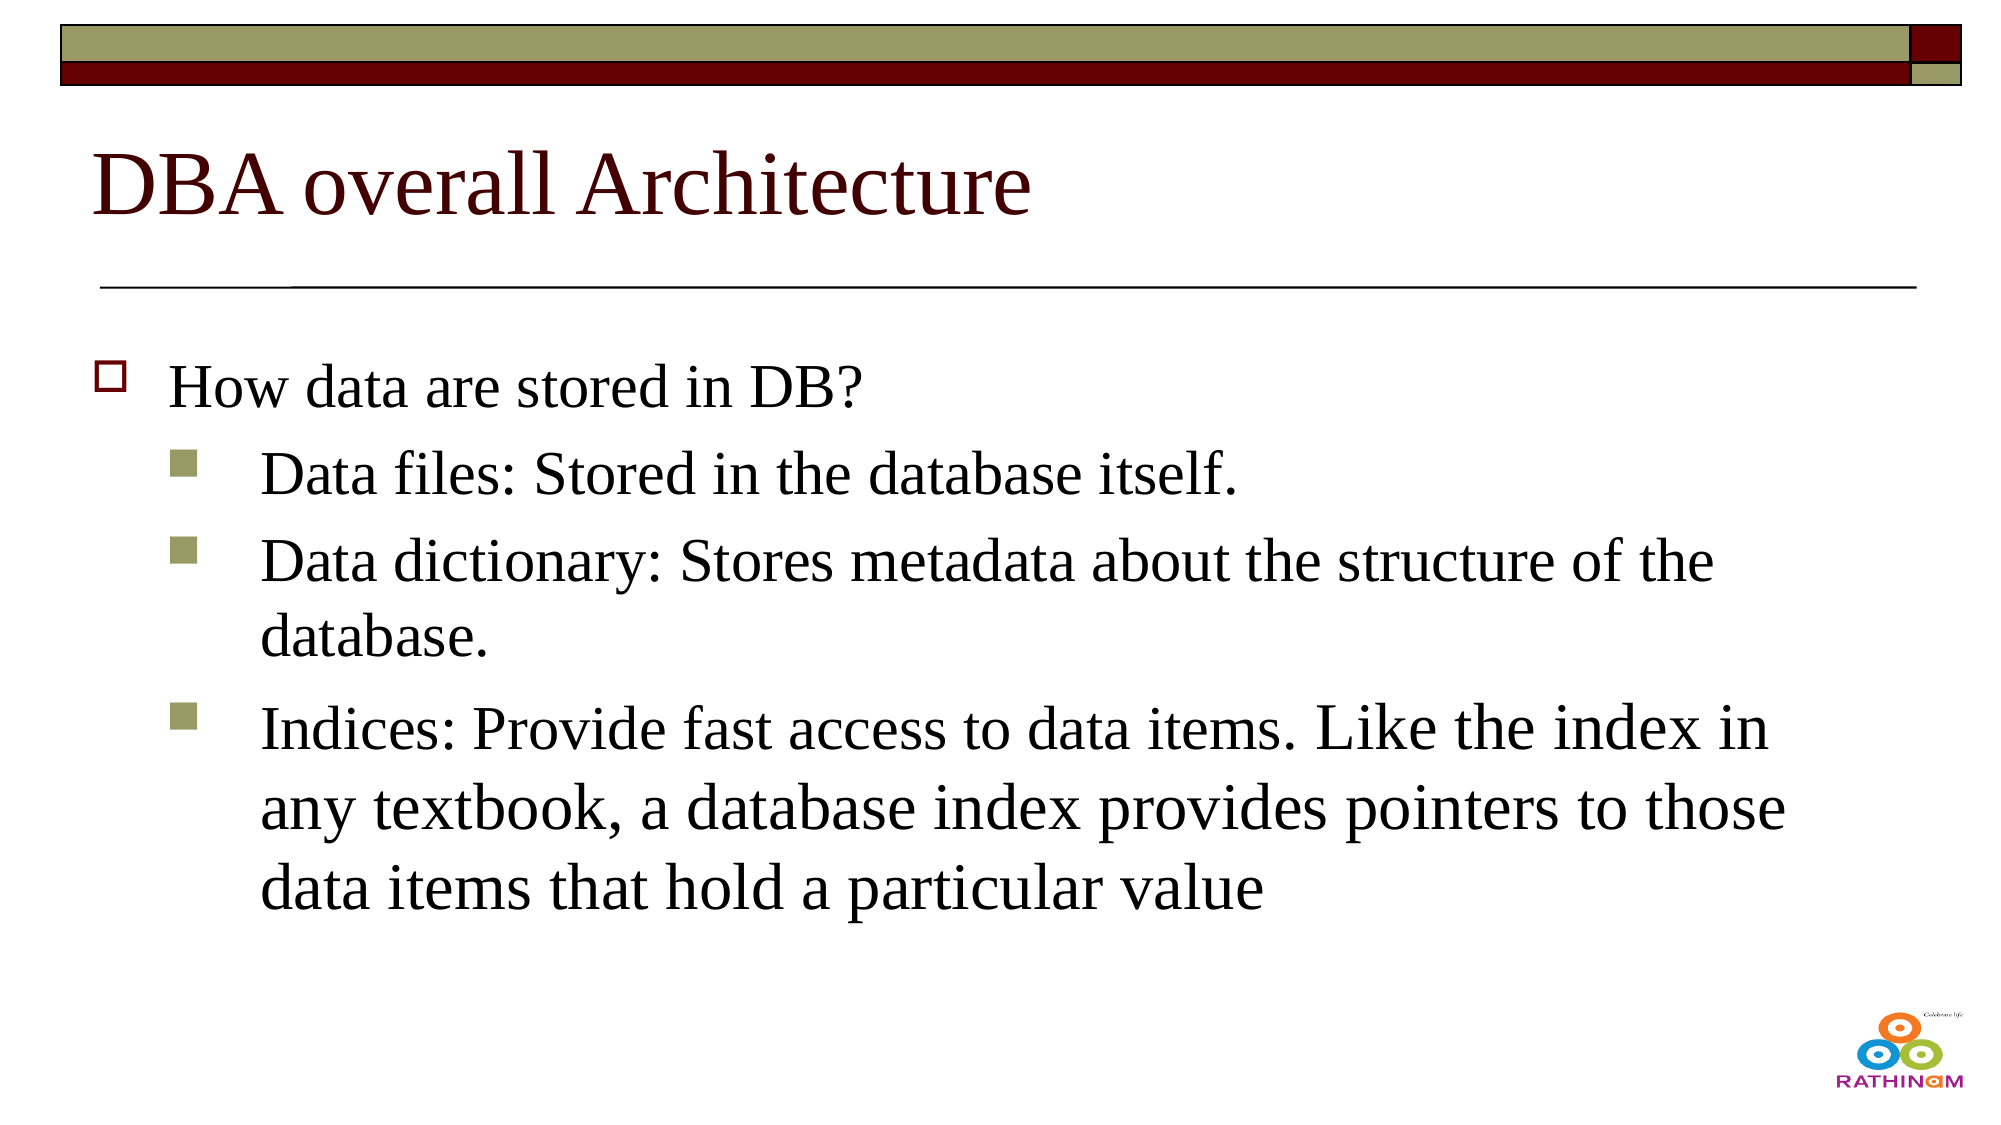

# DBA overall Architecture
How data are stored in DB?
Data files: Stored in the database itself.
Data dictionary: Stores metadata about the structure of the database.
Indices: Provide fast access to data items. Like the index in any textbook, a database index provides pointers to those data items that hold a particular value